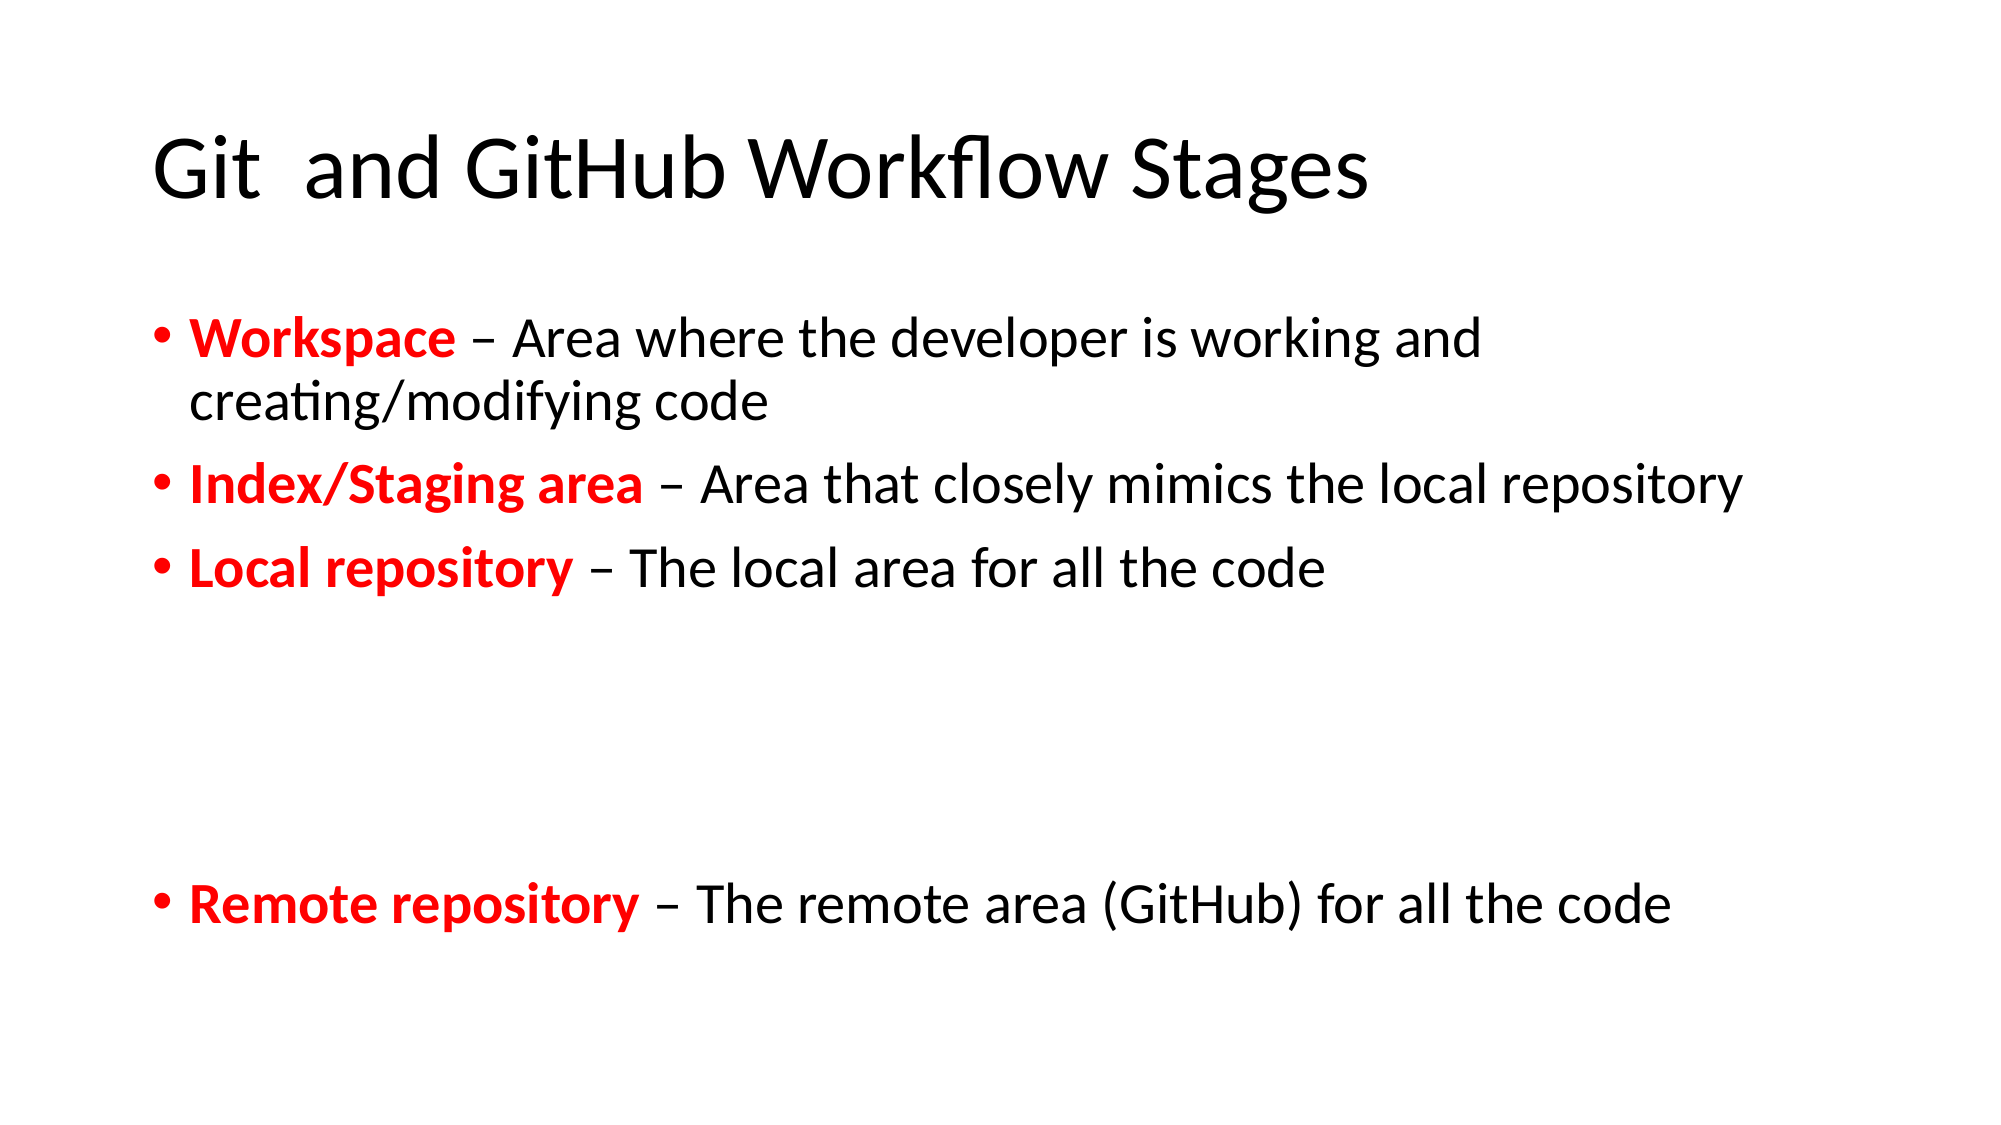

# Git  and GitHub Workflow Stages
Workspace – Area where the developer is working and creating/modifying code
Index/Staging area – Area that closely mimics the local repository
Local repository – The local area for all the code

Remote repository – The remote area (GitHub) for all the code